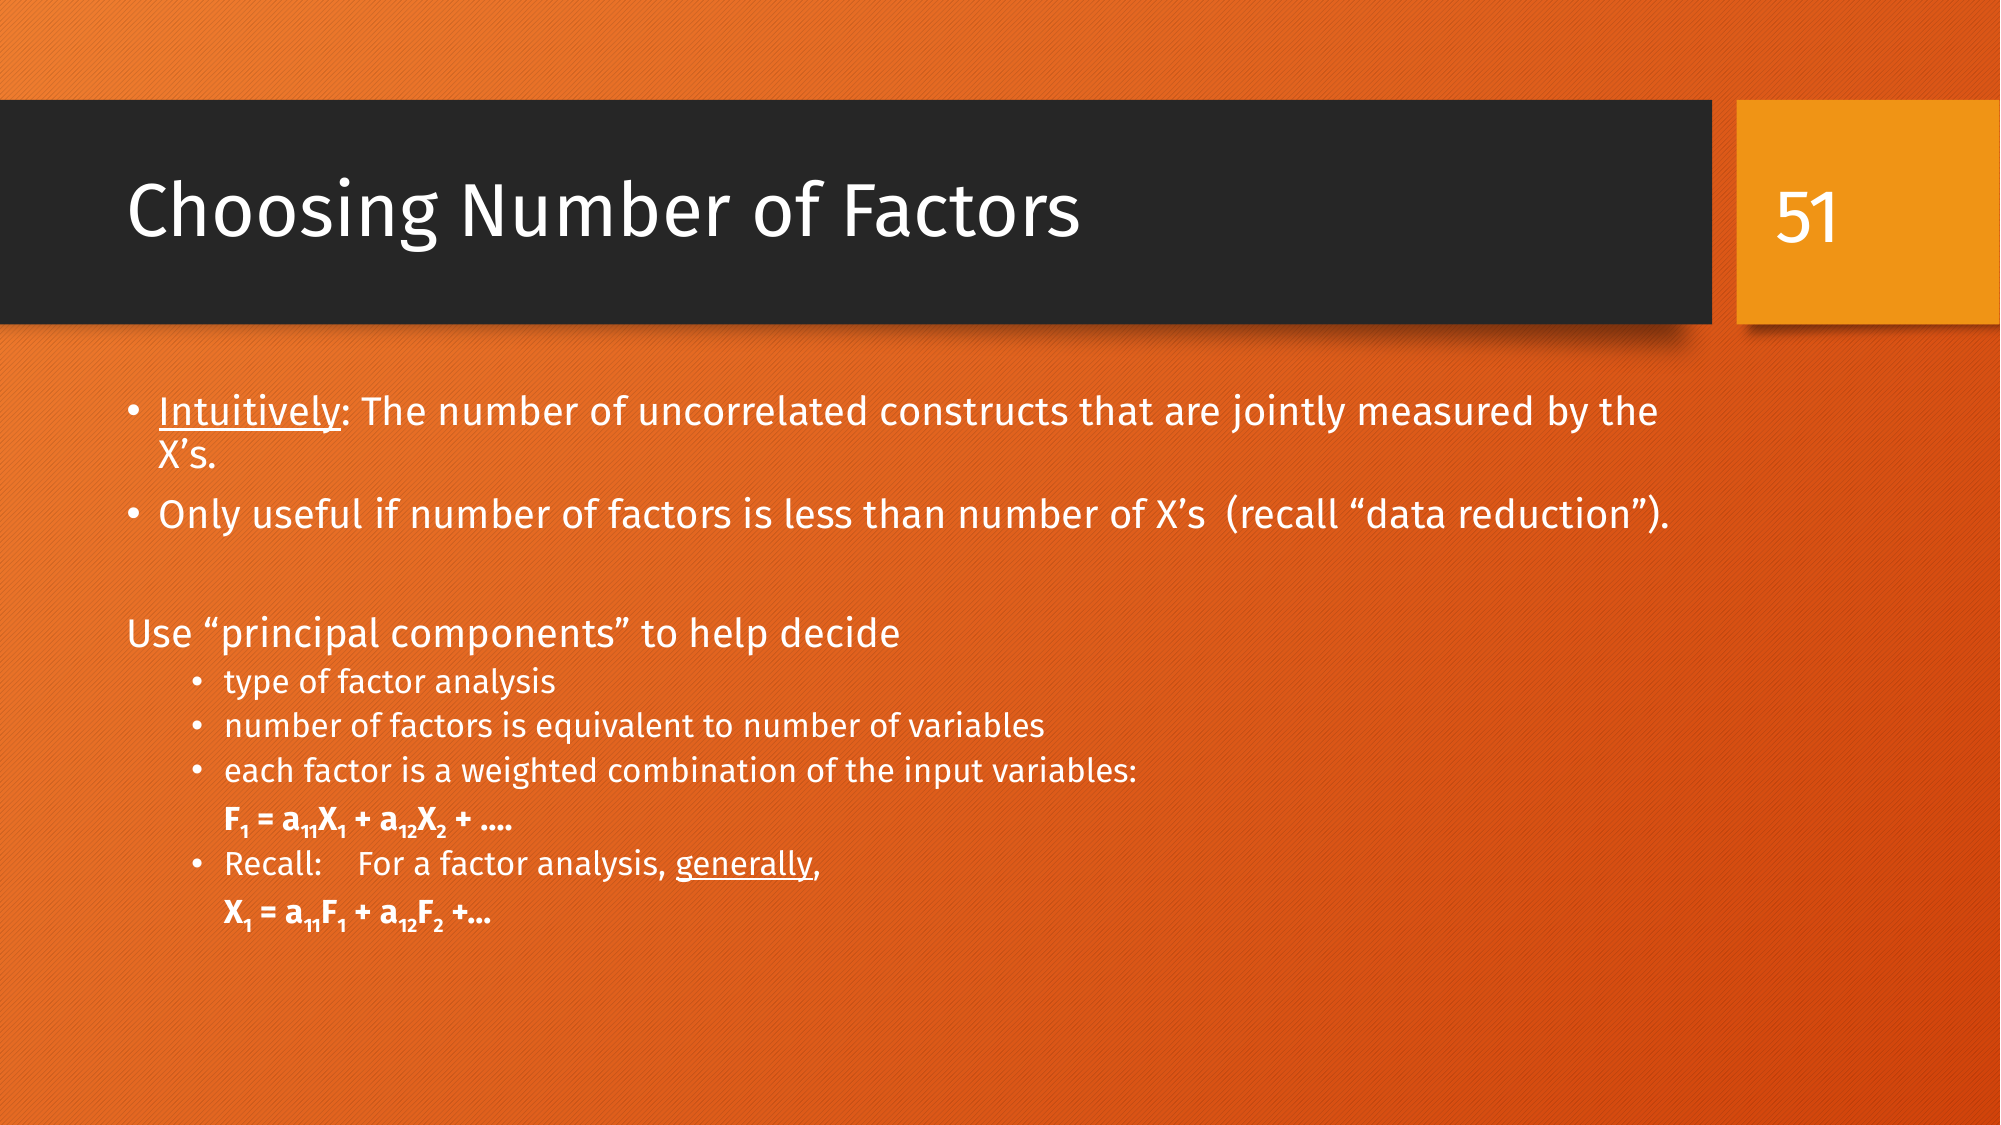

51
# Choosing Number of Factors
Intuitively: The number of uncorrelated constructs that are jointly measured by the X’s.
Only useful if number of factors is less than number of X’s  (recall “data reduction”).

Use “principal components” to help decide
type of factor analysis
number of factors is equivalent to number of variables
each factor is a weighted combination of the input variables:
			F1 = a11X1 + a12X2 + ….
Recall:    For a factor analysis, generally,
			X1 = a11F1 + a12F2 +...